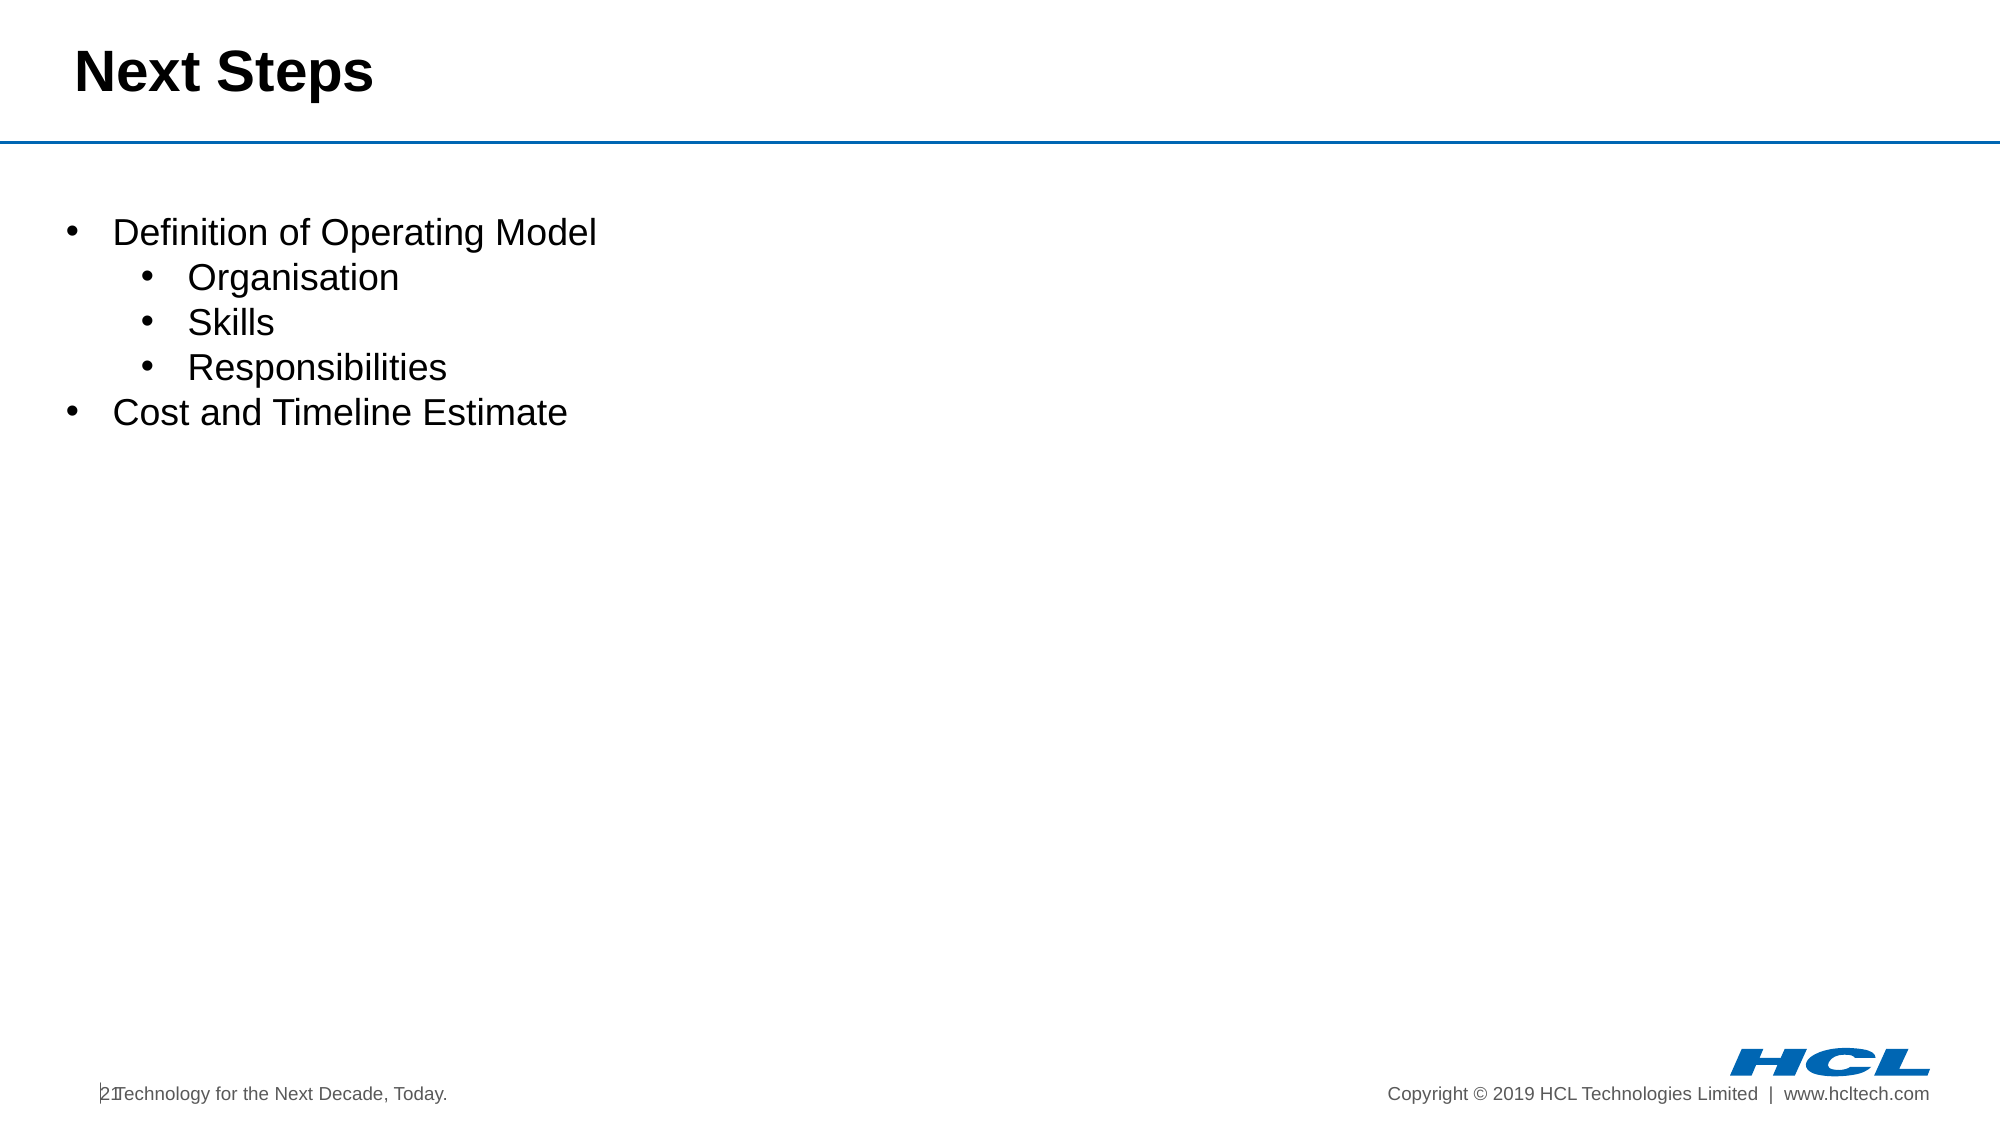

# Next Steps
Definition of Operating Model
Organisation
Skills
Responsibilities
Cost and Timeline Estimate